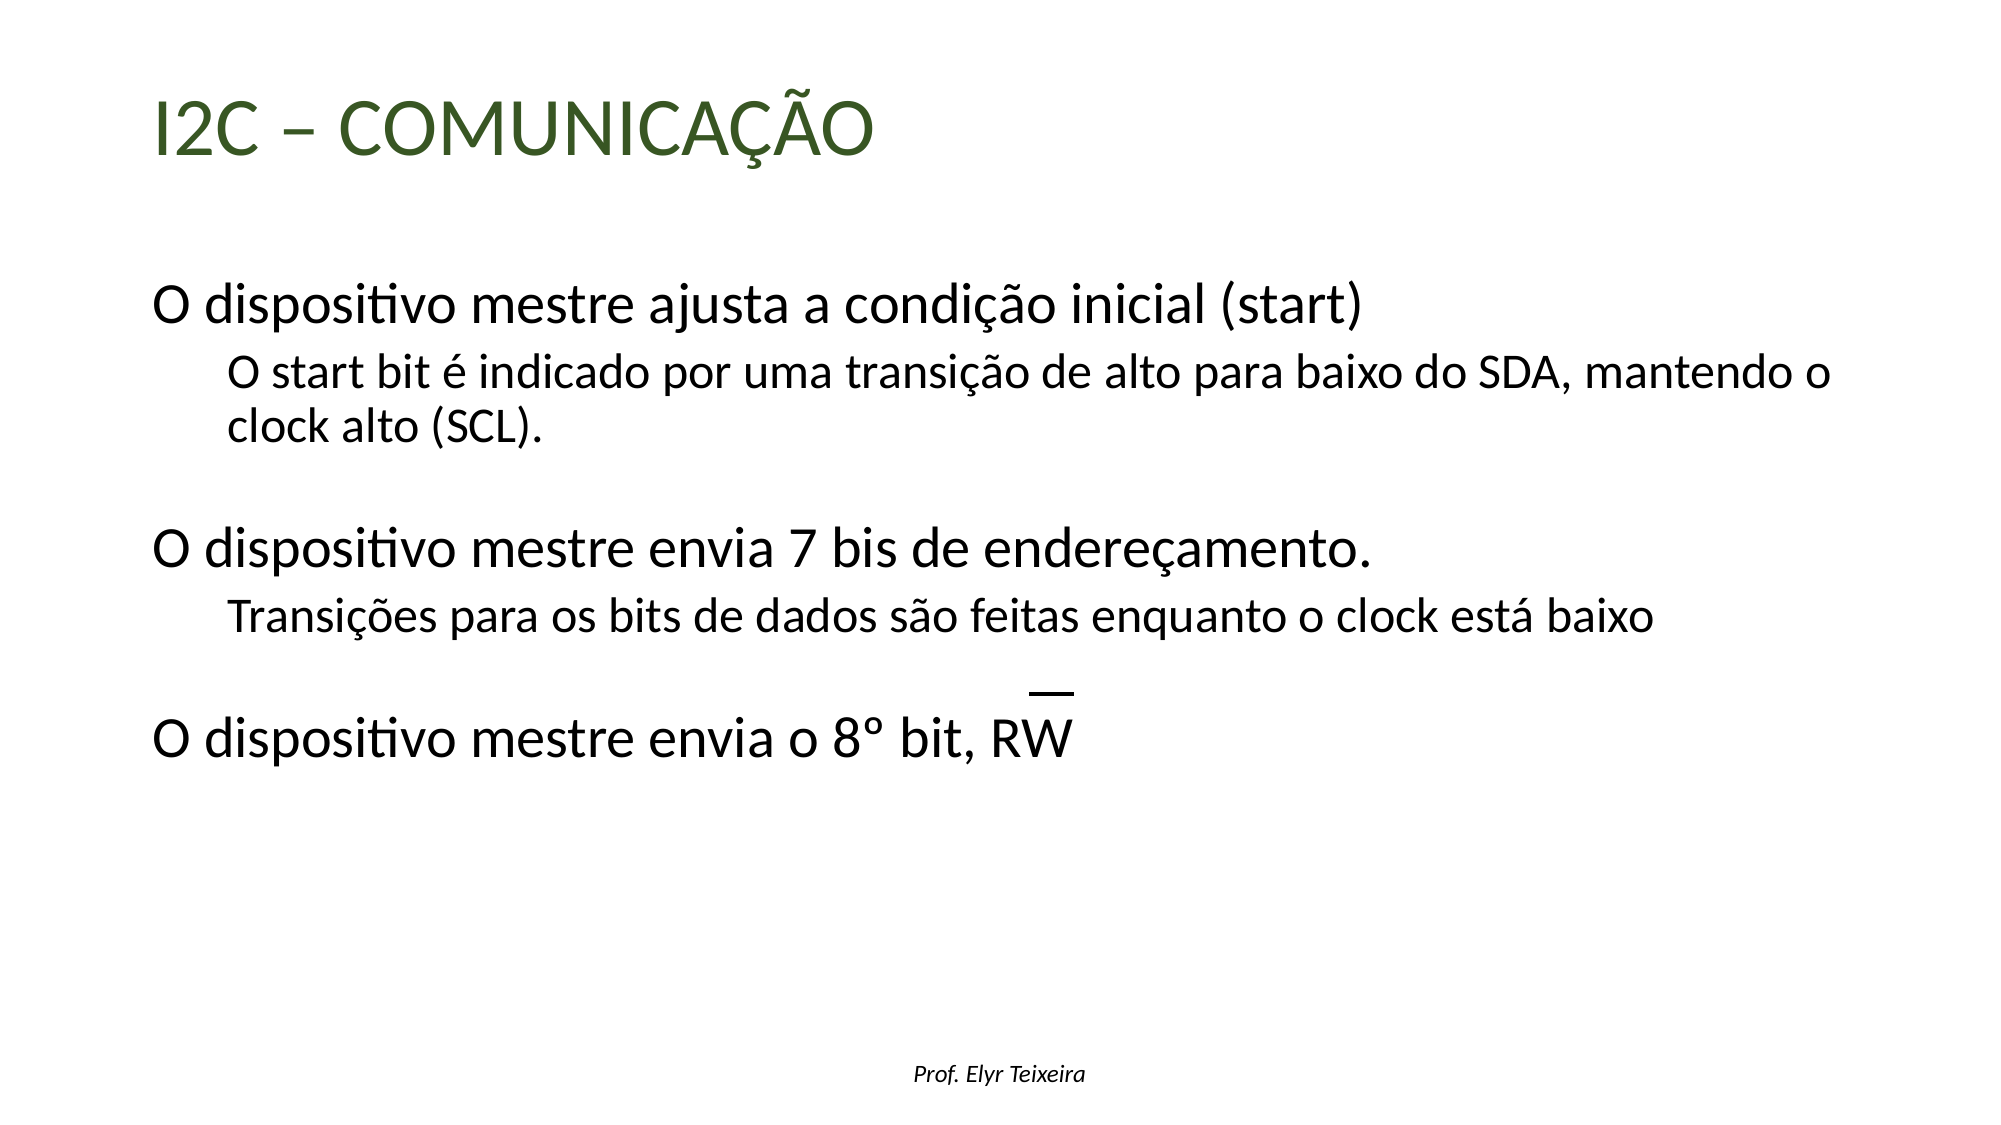

# I2C – Comunicação
O dispositivo mestre ajusta a condição inicial (start)
O start bit é indicado por uma transição de alto para baixo do SDA, mantendo o clock alto (SCL).
O dispositivo mestre envia 7 bis de endereçamento.
Transições para os bits de dados são feitas enquanto o clock está baixo
O dispositivo mestre envia o 8º bit, RW